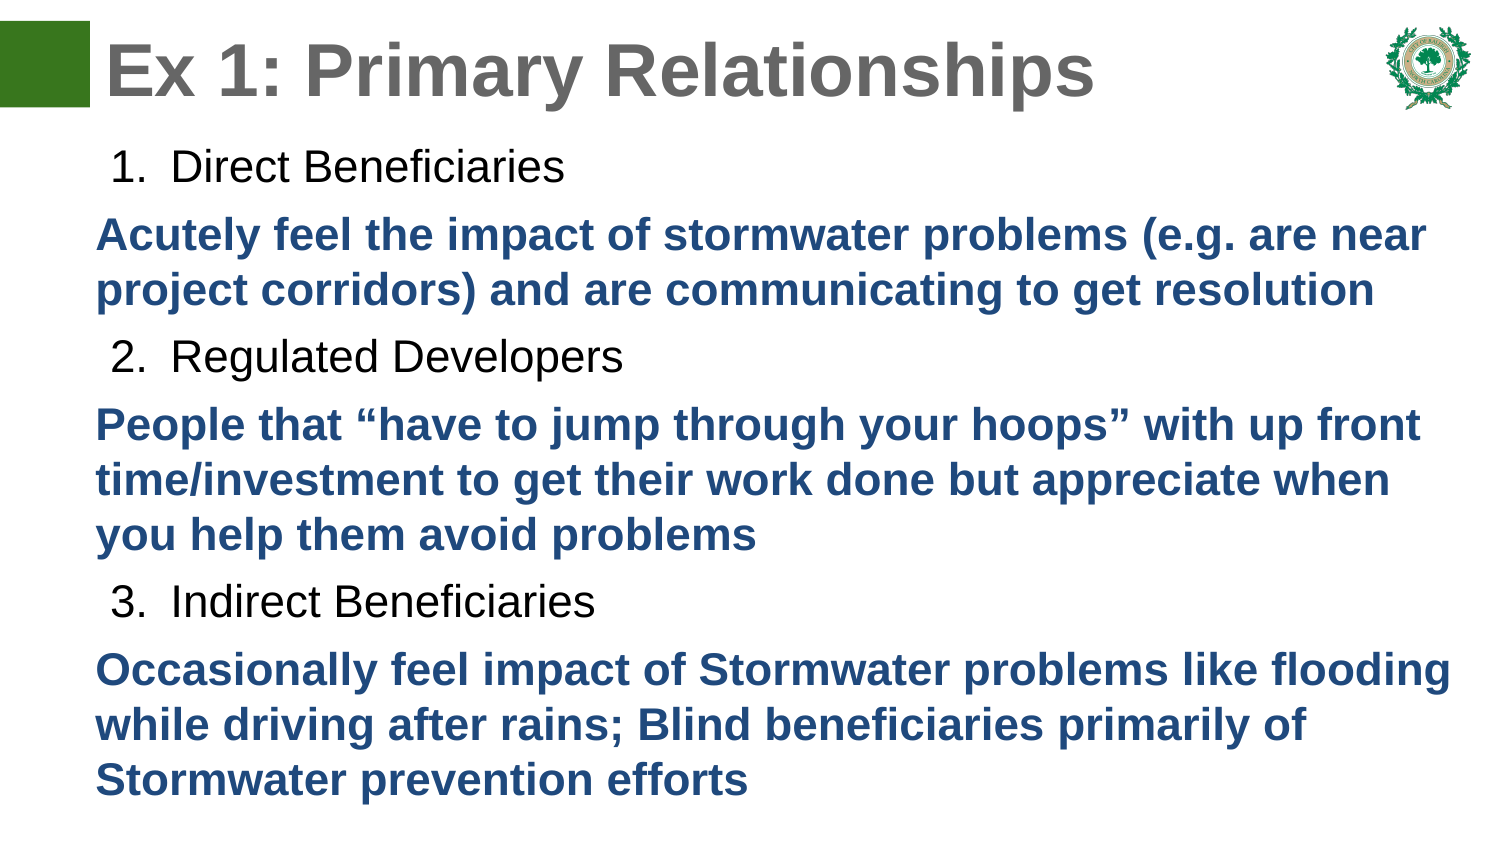

# Ex 1: Primary Relationships
Direct Beneficiaries
Acutely feel the impact of stormwater problems (e.g. are near project corridors) and are communicating to get resolution
Regulated Developers
People that “have to jump through your hoops” with up front time/investment to get their work done but appreciate when you help them avoid problems
Indirect Beneficiaries
Occasionally feel impact of Stormwater problems like flooding while driving after rains; Blind beneficiaries primarily of Stormwater prevention efforts